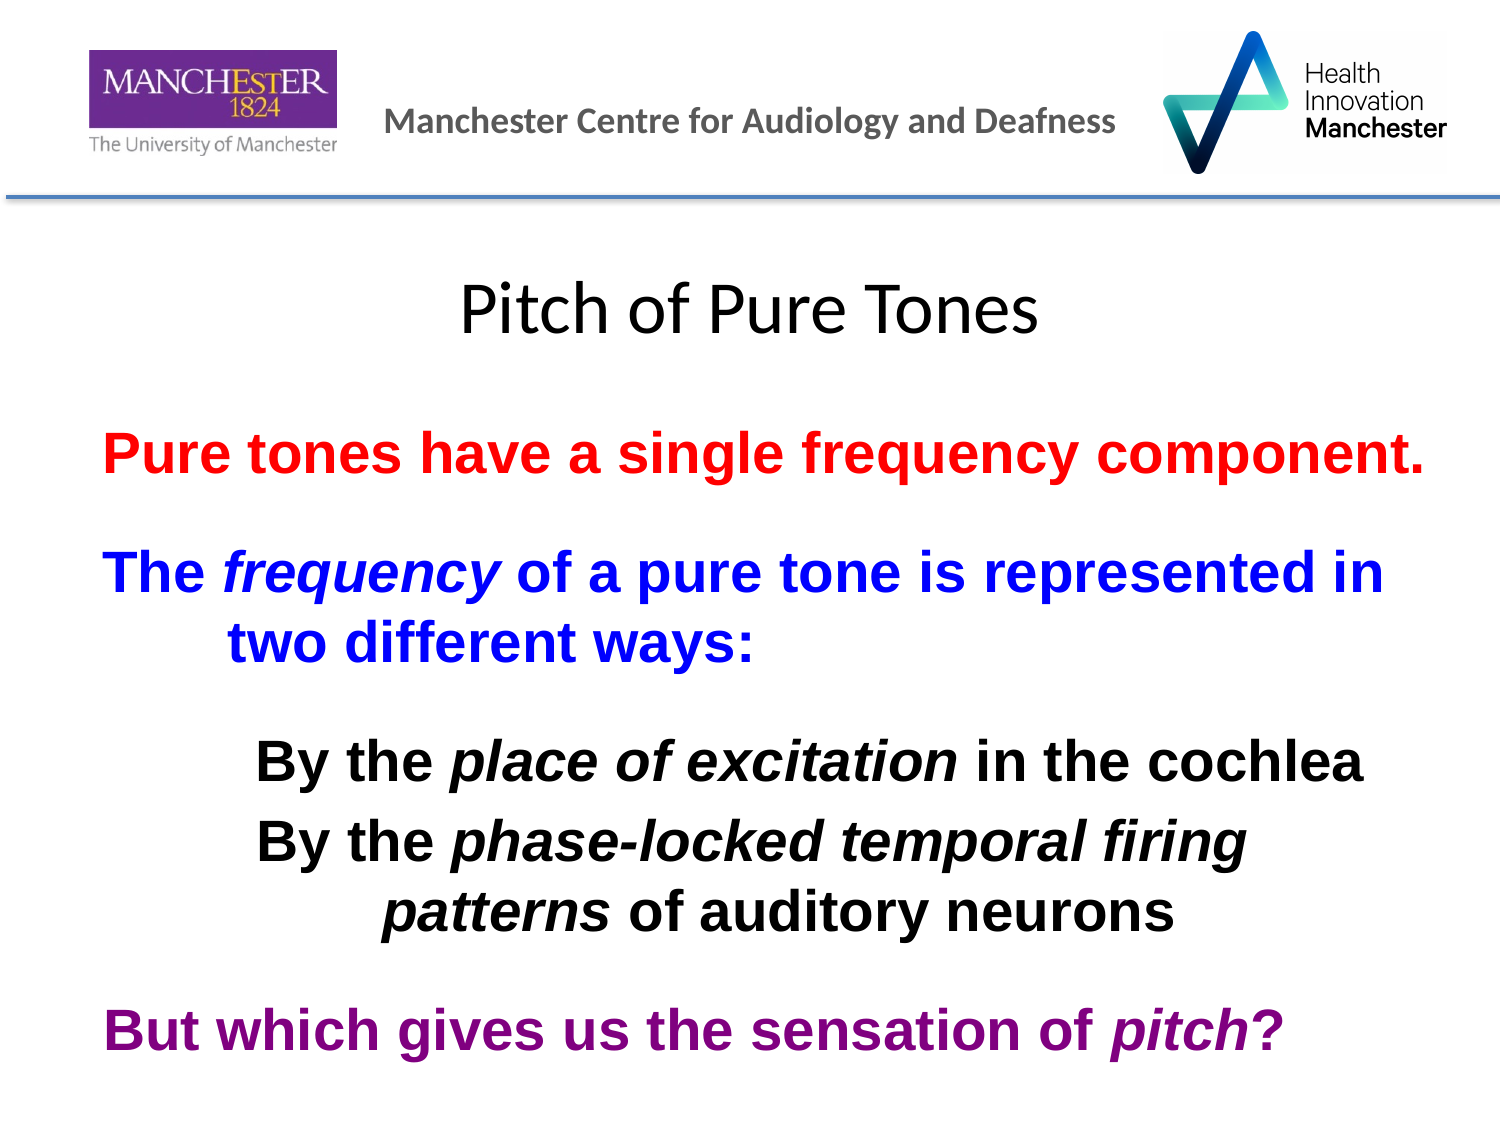

Pitch of Pure Tones
Pure tones have a single frequency component.
The frequency of a pure tone is represented in two different ways:
By the place of excitation in the cochlea
By the phase-locked temporal firing patterns of auditory neurons
But which gives us the sensation of pitch?